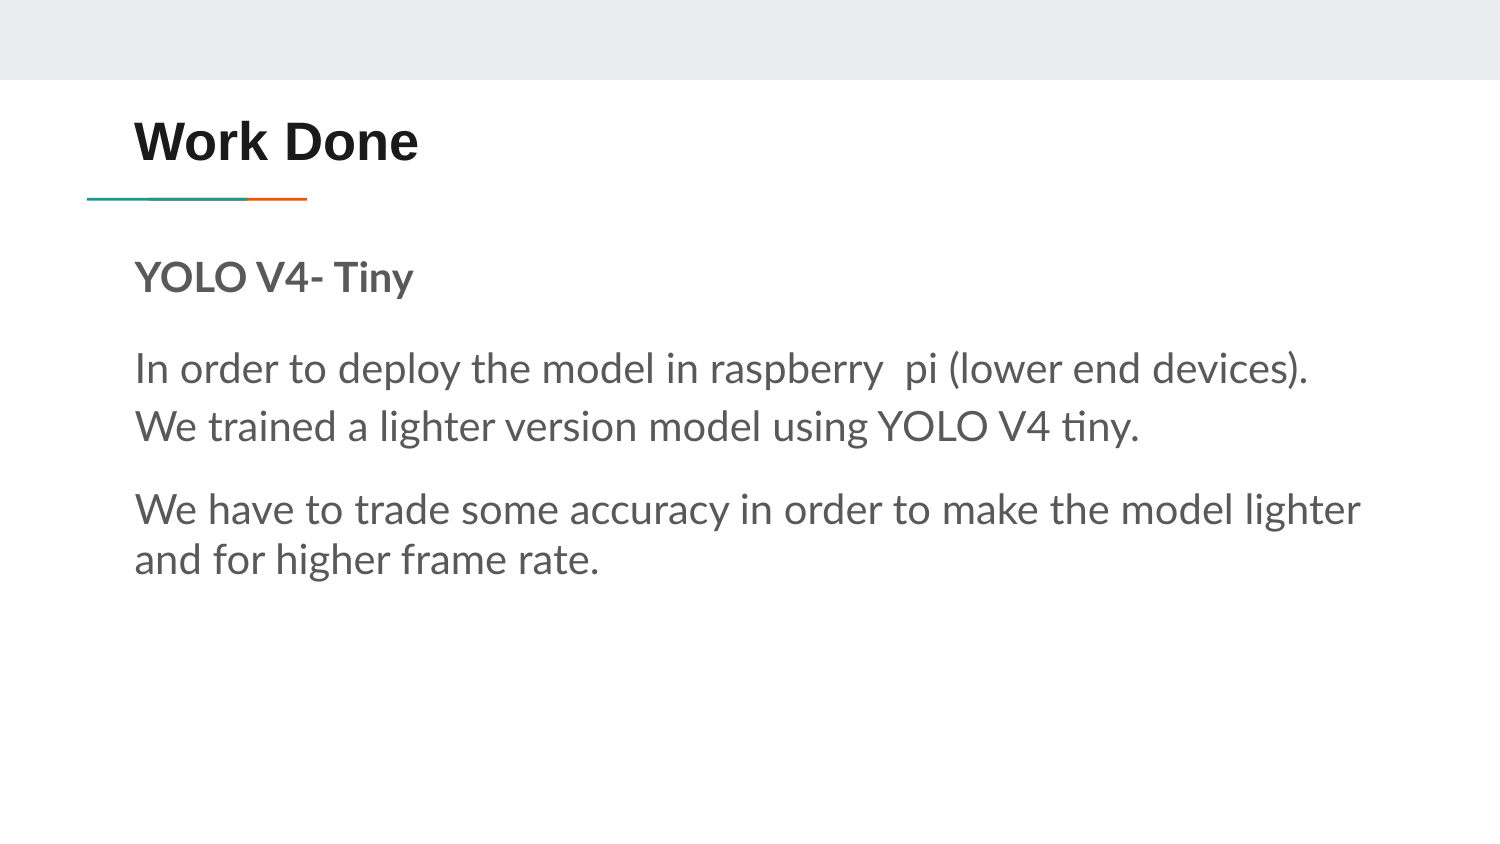

# Work Done
YOLO V4- Tiny
In order to deploy the model in raspberry  pi (lower end devices). We trained a lighter version model using YOLO V4 tiny.
We have to trade some accuracy in order to make the model lighter and for higher frame rate.